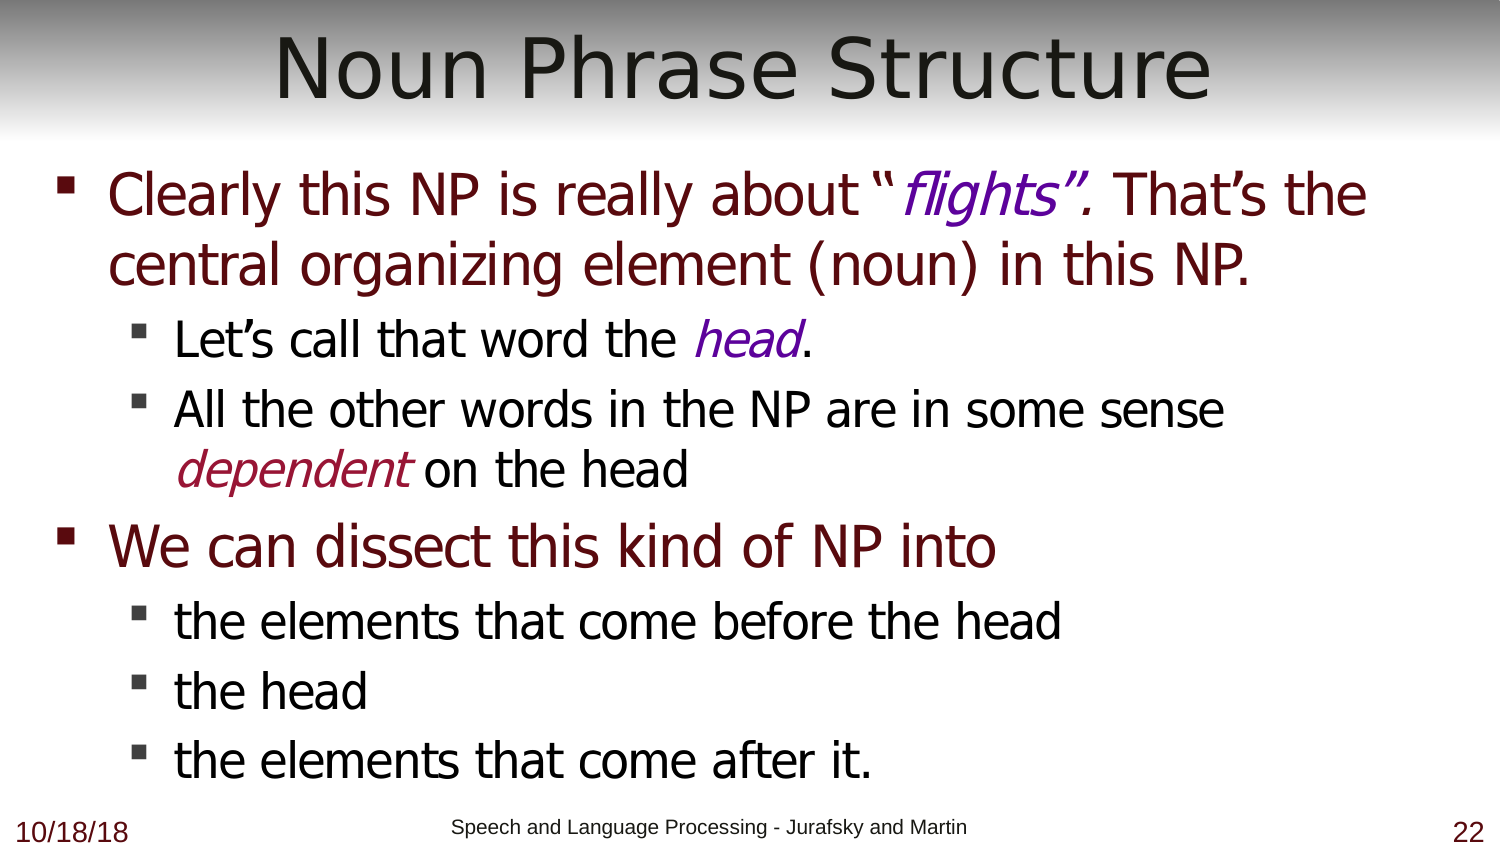

# Noun Phrase Structure
Clearly this NP is really about “flights”. That’s the central organizing element (noun) in this NP.
Let’s call that word the head.
All the other words in the NP are in some sense dependent on the head
We can dissect this kind of NP into
the elements that come before the head
the head
the elements that come after it.
10/18/18
                                         Speech and Language Processing - Jurafsky and Martin
22